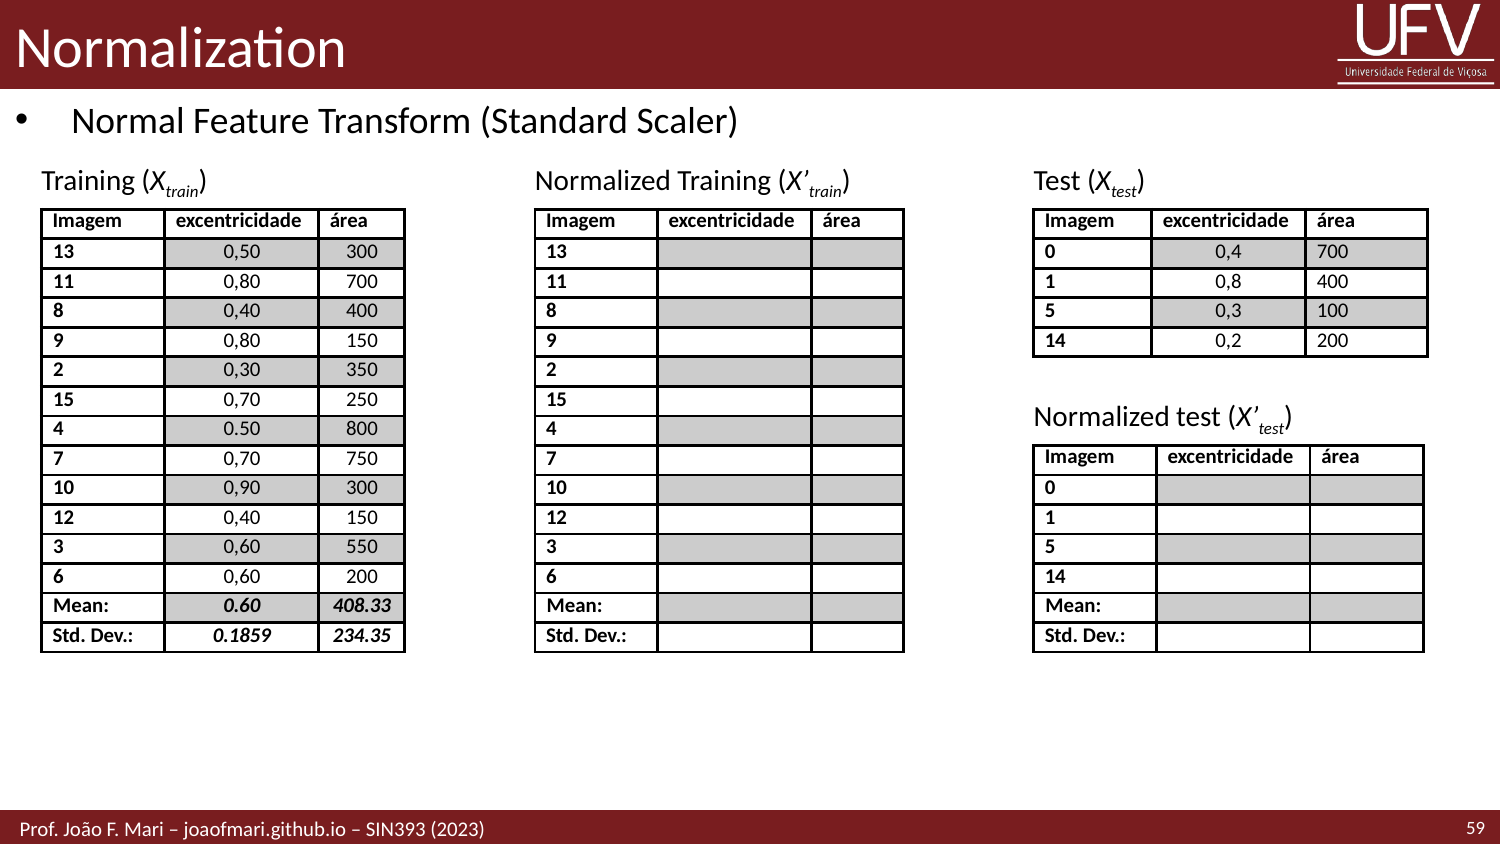

# Normalization
Normal Feature Transform (Standard Scaler)

Training (Xtrain)
Normalized Training (X’train)
Test (Xtest)
| Imagem | excentricidade | área |
| --- | --- | --- |
| 13 | 0,50 | 300 |
| 11 | 0,80 | 700 |
| 8 | 0,40 | 400 |
| 9 | 0,80 | 150 |
| 2 | 0,30 | 350 |
| 15 | 0,70 | 250 |
| 4 | 0.50 | 800 |
| 7 | 0,70 | 750 |
| 10 | 0,90 | 300 |
| 12 | 0,40 | 150 |
| 3 | 0,60 | 550 |
| 6 | 0,60 | 200 |
| Mean: | 0.60 | 408.33 |
| Std. Dev.: | 0.1859 | 234.35 |
| Imagem | excentricidade | área |
| --- | --- | --- |
| 13 |  |  |
| 11 |  |  |
| 8 |  |  |
| 9 |  |  |
| 2 |  |  |
| 15 |  |  |
| 4 |  |  |
| 7 |  |  |
| 10 |  |  |
| 12 |  |  |
| 3 |  |  |
| 6 |  |  |
| Mean: |  |  |
| Std. Dev.: |  |  |
| Imagem | excentricidade | área |
| --- | --- | --- |
| 0 | 0,4 | 700 |
| 1 | 0,8 | 400 |
| 5 | 0,3 | 100 |
| 14 | 0,2 | 200 |
Normalized test (X’test)
| Imagem | excentricidade | área |
| --- | --- | --- |
| 0 |  |  |
| 1 |  |  |
| 5 |  |  |
| 14 |  |  |
| Mean: |  |  |
| Std. Dev.: |  |  |
59
 Prof. João F. Mari – joaofmari.github.io – SIN393 (2023)